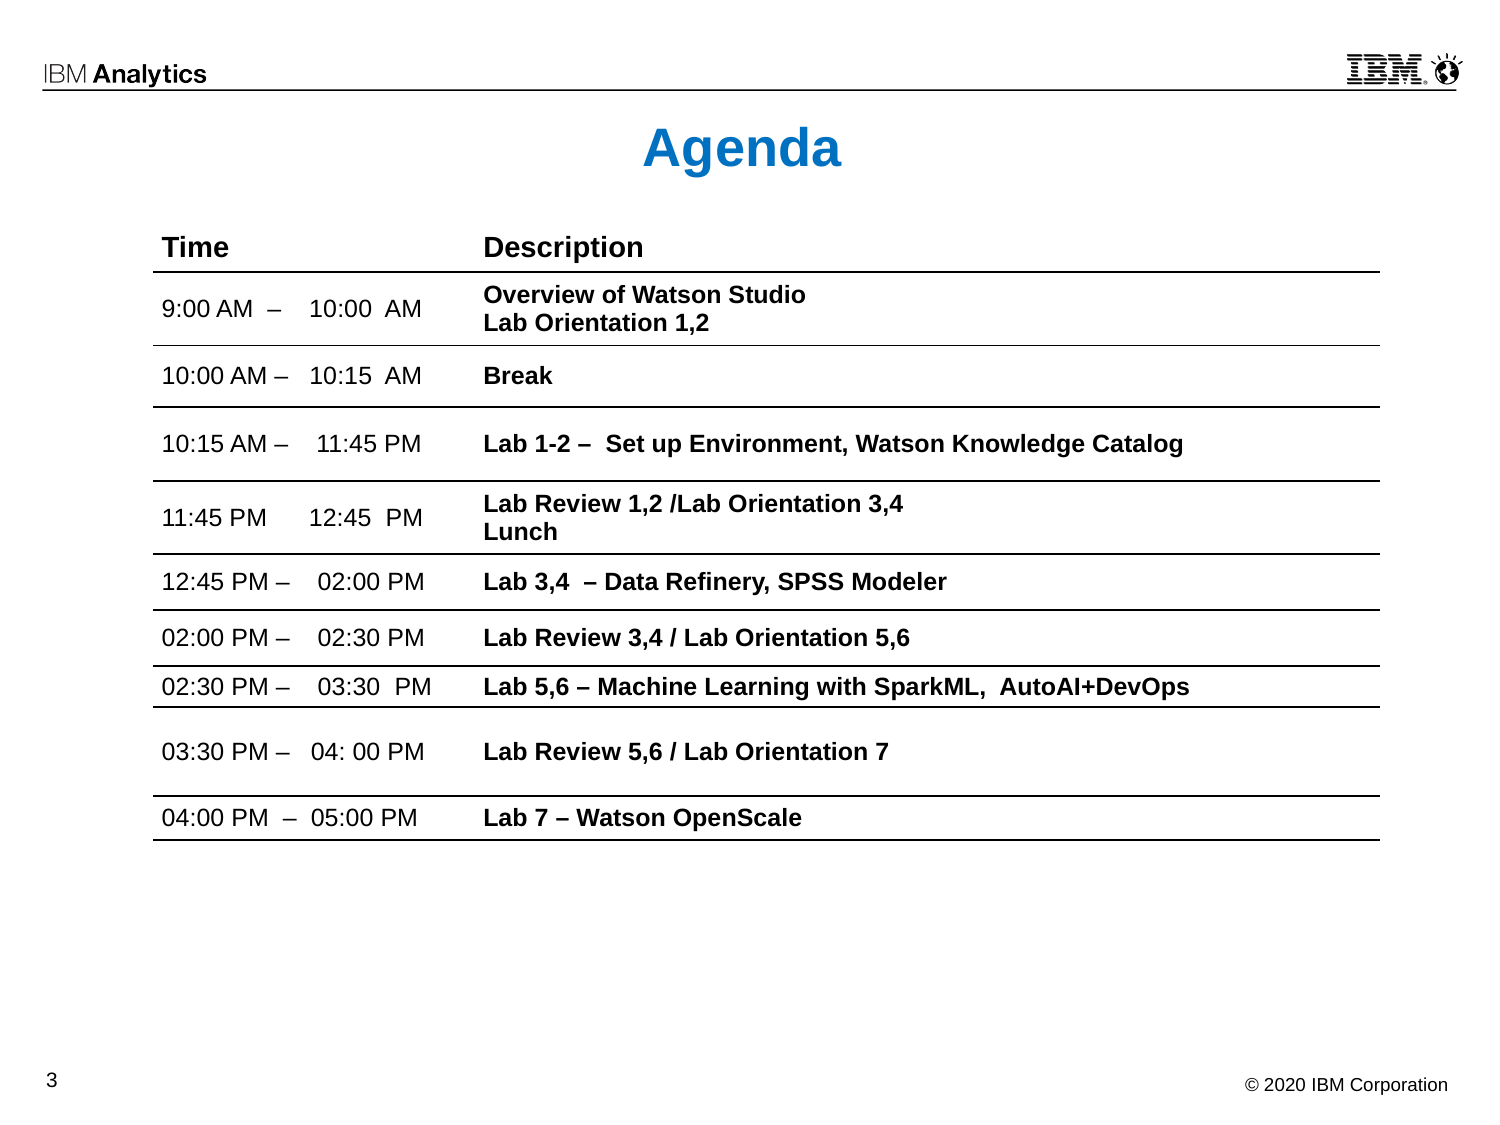

# Agenda
| Time | Description |
| --- | --- |
| 9:00 AM – 10:00 AM | Overview of Watson Studio Lab Orientation 1,2 |
| 10:00 AM – 10:15 AM | Break |
| 10:15 AM – 11:45 PM | Lab 1-2 – Set up Environment, Watson Knowledge Catalog |
| 11:45 PM 12:45 PM | Lab Review 1,2 /Lab Orientation 3,4 Lunch |
| 12:45 PM – 02:00 PM | Lab 3,4 – Data Refinery, SPSS Modeler |
| 02:00 PM – 02:30 PM | Lab Review 3,4 / Lab Orientation 5,6 |
| 02:30 PM – 03:30 PM | Lab 5,6 – Machine Learning with SparkML, AutoAI+DevOps |
| 03:30 PM – 04: 00 PM | Lab Review 5,6 / Lab Orientation 7 |
| 04:00 PM – 05:00 PM | Lab 7 – Watson OpenScale |